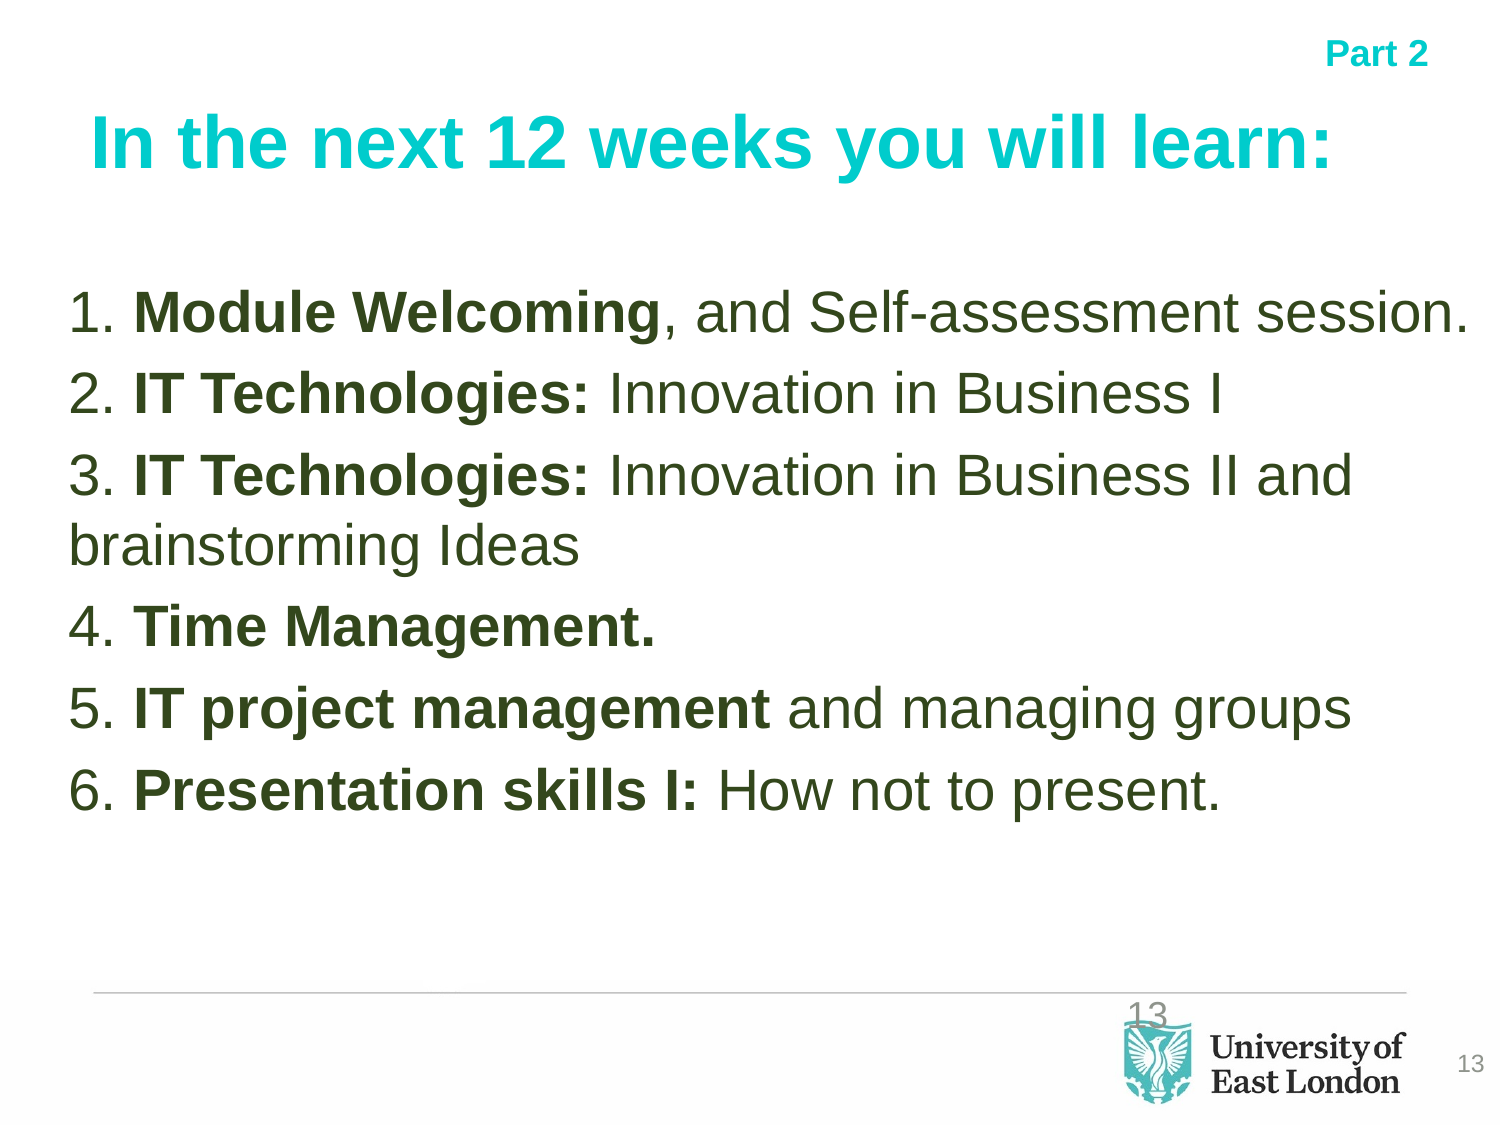

Part 2
# In the next 12 weeks you will learn:

1. Module Welcoming, and Self-assessment session.
2. IT Technologies: Innovation in Business I
3. IT Technologies: Innovation in Business II and 	brainstorming Ideas
4. Time Management.
5. IT project management and managing groups
6. Presentation skills I: How not to present.

13
13